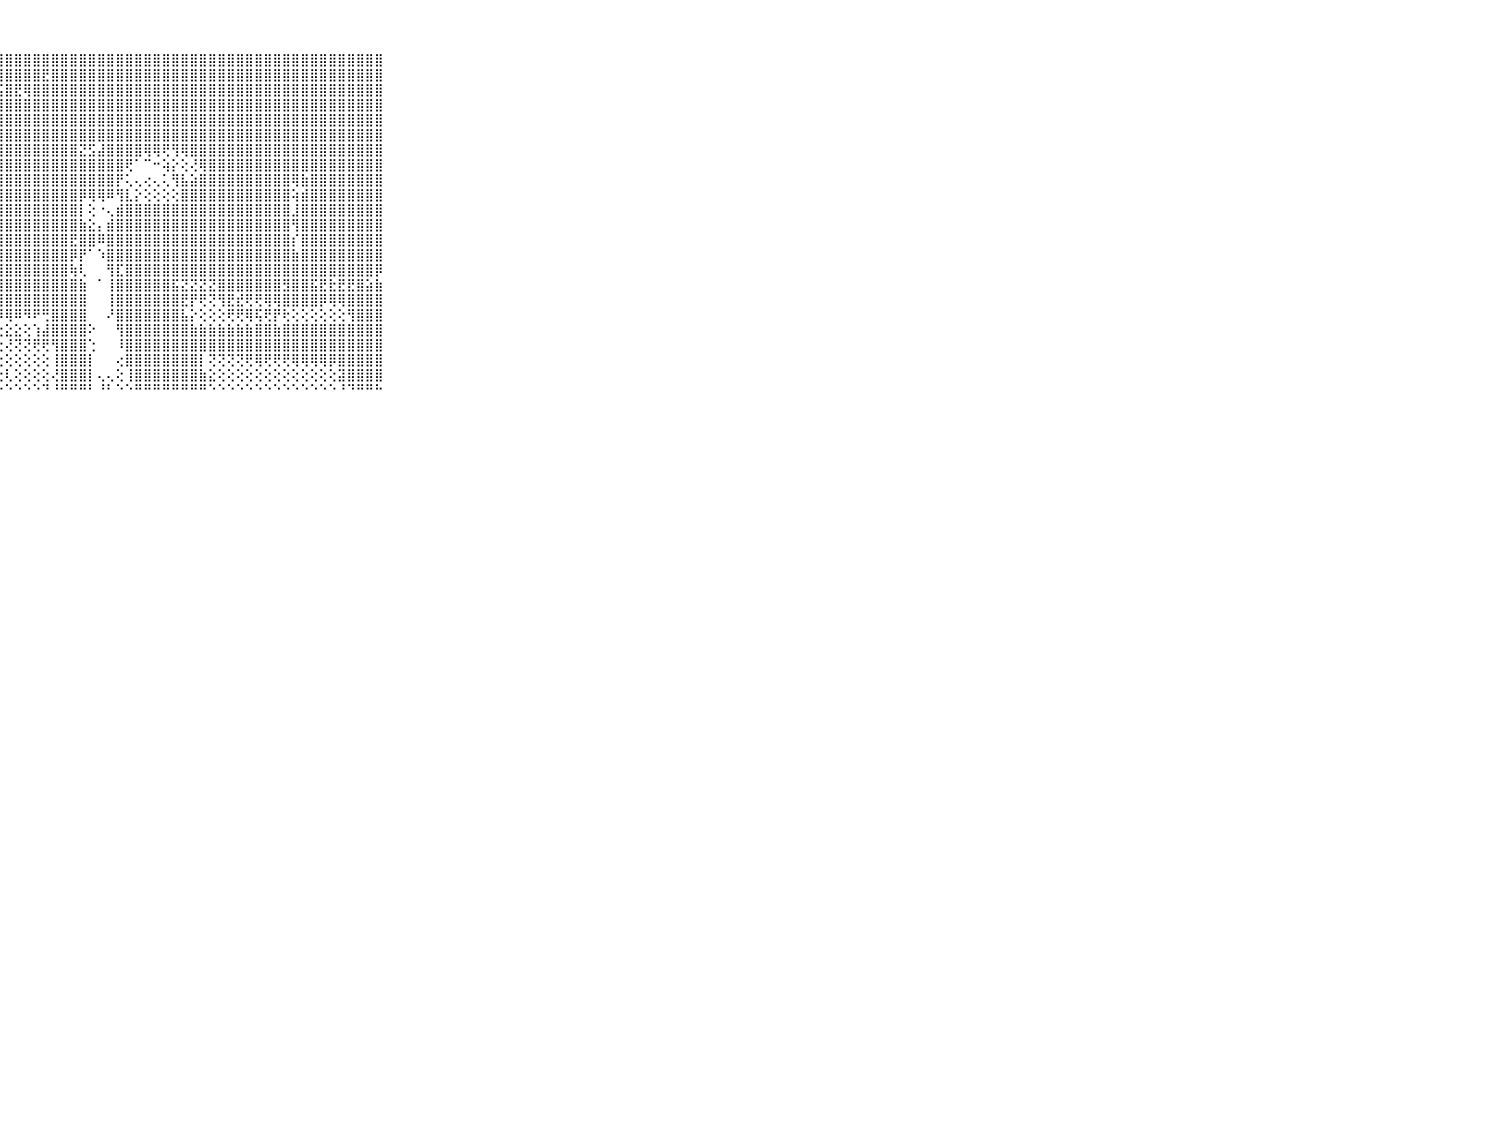

⠀⠀⠀⠀⠀⠀⠀⠀⠀⠀⠀⣻⣿⣿⣯⣿⣿⣿⣿⣿⣿⣿⣿⣿⣿⣿⣿⣿⣿⣿⣿⣿⣿⣿⣿⣿⣿⣿⣿⣿⣿⣿⣿⣿⣿⣿⣿⣿⣿⣿⣿⣿⣿⣿⣿⣿⣿⣿⣿⣿⣿⣿⣿⣿⣿⣿⣿⣿⣿⠀⠀⠀⠀⠀⠀⠀⠀⠀⠀⠀⠀
⠀⠀⠀⠀⠀⠀⠀⠀⠀⠀⠀⣵⣯⣻⣧⣿⣿⡿⣿⣿⣿⣿⣿⣿⣿⣿⣿⣿⣿⣿⣿⣿⣟⣿⣿⣿⣿⣿⣿⣿⣿⣿⣿⣿⣿⣿⣿⣿⣿⣿⣿⣿⣿⣿⣿⣿⣿⣿⣿⣿⣿⣿⣿⣿⣿⣿⣿⣿⣿⠀⠀⠀⠀⠀⠀⠀⠀⠀⠀⠀⠀
⠀⠀⠀⠀⠀⠀⠀⠀⠀⠀⠀⣿⣿⣿⣿⡿⢿⣿⣿⣿⣿⣿⣿⣿⣿⣿⣿⣯⣿⣟⢿⣿⣿⣿⣿⣿⣿⣿⣿⣿⣿⣿⣿⣿⣿⣿⣿⣿⣿⣿⣿⣿⣿⣿⣿⣿⣿⣿⣿⣿⣿⣿⣿⣿⣿⣿⣿⣿⣿⠀⠀⠀⠀⠀⠀⠀⠀⠀⠀⠀⠀
⠀⠀⠀⠀⠀⠀⠀⠀⠀⠀⠀⣿⣿⣿⣷⣿⣿⣿⣿⣿⣿⣿⣿⣿⣿⣿⣿⣿⣿⣿⣿⣿⣿⣿⣿⣿⣿⣿⣿⣿⣿⣿⣿⣿⣿⣿⣿⣿⣿⣿⣿⣿⣿⣿⣿⣿⣿⣿⣿⣿⣿⣿⣿⣿⣿⣿⣿⣿⣿⠀⠀⠀⠀⠀⠀⠀⠀⠀⠀⠀⠀
⠀⠀⠀⠀⠀⠀⠀⠀⠀⠀⠀⣿⣿⣿⣿⣿⣿⣿⣿⣿⣿⣿⣿⣿⣿⣿⣿⣿⣿⣿⣿⣿⣿⣿⣿⣿⣿⣿⣿⣿⣿⣿⣿⣿⣿⣿⣿⣿⣿⣿⣿⣿⣿⣿⣿⣿⣿⣿⣿⣿⣿⣿⣿⣿⣿⣿⣿⣿⣿⠀⠀⠀⠀⠀⠀⠀⠀⠀⠀⠀⠀
⠀⠀⠀⠀⠀⠀⠀⠀⠀⠀⠀⣿⣿⣿⣿⢿⢟⢏⢝⢝⢝⢟⢻⢿⣿⣿⣿⣿⣿⣿⣿⣿⣿⣿⣿⣿⣿⣿⣿⣿⣿⣿⣿⣿⣿⣿⣿⣿⣿⣿⣿⣿⣿⣿⣿⣿⣿⣿⣿⣿⣿⣿⣿⣿⣿⣿⣿⣿⣿⠀⠀⠀⠀⠀⠀⠀⠀⠀⠀⠀⠀
⠀⠀⠀⠀⠀⠀⠀⠀⠀⠀⠀⣿⡿⢯⢥⢥⢵⣥⣅⣉⢝⢳⢵⡕⢝⢿⣿⣿⣿⣿⣿⣿⣿⣿⣿⣿⣝⣫⣼⣿⣿⣿⣿⢿⢿⢟⢻⢿⣿⣿⣿⣿⣿⣿⣿⣿⣿⣿⣿⣿⣿⣿⣿⣿⣿⣿⣿⣿⣿⠀⠀⠀⠀⠀⠀⠀⠀⠀⠀⠀⠀
⠀⠀⠀⠀⠀⠀⠀⠀⠀⠀⠀⢏⢕⢕⢕⢕⢕⢕⢕⢕⢕⢕⢕⢝⢷⣕⢹⣿⣿⣿⣿⣿⣿⣿⣿⣿⣿⣿⣿⣿⣿⢟⠁⠉⠒⢵⡕⢕⢜⢿⣿⣿⣿⣿⣿⣿⣿⣿⣿⣿⣿⣿⣿⣿⣿⣿⣿⣿⣿⠀⠀⠀⠀⠀⠀⠀⠀⠀⠀⠀⠀
⠀⠀⠀⠀⠀⠀⠀⠀⠀⠀⠀⣷⣷⣷⣵⣵⣵⣕⣕⣕⡕⢕⢕⢕⢜⣿⣇⣹⣿⣿⣿⣿⣿⣿⣿⣿⣿⣿⣿⣿⡟⢅⢄⢔⢄⢅⢻⣧⣵⣿⣿⣿⣿⣿⣿⣿⣿⣿⣿⢿⣷⣿⣿⣿⣿⣿⣿⣿⣿⠀⠀⠀⠀⠀⠀⠀⠀⠀⠀⠀⠀
⠀⠀⠀⠀⠀⠀⠀⠀⠀⠀⠀⣿⣿⣿⣿⣿⣿⣿⣿⣿⣿⣿⣿⣿⣷⣿⣷⢸⣿⣿⣿⣿⣿⣿⣿⣿⡿⢿⢿⠿⢻⣇⡕⢕⢕⢕⢕⣿⣿⣿⣿⣿⣿⣿⣿⣿⣿⣿⣿⢵⣾⣿⣿⣿⣿⣿⣿⣿⣿⠀⠀⠀⠀⠀⠀⠀⠀⠀⠀⠀⠀
⠀⠀⠀⠀⠀⠀⠀⠀⠀⠀⠀⣿⣿⣿⣿⣿⣿⣿⣿⣿⣿⣿⣿⣿⣿⣿⣿⢸⣿⣿⣿⣿⣿⣿⣿⣿⡇⢕⠐⢄⣾⣿⣿⣿⣿⣿⣿⣿⣿⣿⣿⣿⣿⣿⣿⣿⣿⣿⣿⣸⣿⣿⣿⣿⣿⣿⣿⣿⣿⠀⠀⠀⠀⠀⠀⠀⠀⠀⠀⠀⠀
⠀⠀⠀⠀⠀⠀⠀⠀⠀⠀⠀⣿⣿⣿⣿⣿⣿⣿⣿⣿⣿⣿⣿⣿⣿⣿⣿⢼⣿⣿⣿⣿⣿⣿⣿⣿⣷⣕⡄⣾⣿⣿⣿⣿⣿⣿⣿⣿⣿⣿⣿⣿⣿⣿⣿⣿⣿⣿⣿⢻⣿⣿⣿⣿⣿⣿⣿⣿⣿⠀⠀⠀⠀⠀⠀⠀⠀⠀⠀⠀⠀
⠀⠀⠀⠀⠀⠀⠀⠀⠀⠀⠀⣿⣿⣿⣿⣿⣿⣿⣿⣿⣿⣿⣿⣿⣿⣿⡏⢼⣿⣿⣿⣿⣿⣿⣿⣟⣿⣿⠿⣿⣿⣿⣿⣿⣿⣿⣿⣿⣿⣿⣿⣿⣿⣿⣿⣿⣿⣿⣿⡎⣿⣿⣿⣿⣿⣿⣿⣿⣿⠀⠀⠀⠀⠀⠀⠀⠀⠀⠀⠀⠀
⠀⠀⠀⠀⠀⠀⠀⠀⠀⠀⠀⣿⣿⣿⣿⣿⣿⣿⣿⣿⣿⣿⣿⣿⣿⣿⣕⢺⣿⣿⣿⣿⣿⣿⣿⡿⡟⠁⠱⣿⣿⣿⣿⣿⣿⣿⣿⣿⣿⣿⣿⣿⣿⣿⣿⣿⣿⣿⣿⣷⣿⣿⣿⣿⣿⣿⣿⣿⣿⠀⠀⠀⠀⠀⠀⠀⠀⠀⠀⠀⠀
⠀⠀⠀⠀⠀⠀⠀⠀⠀⠀⠀⣿⣿⣿⣿⣿⣿⣿⣿⣿⣿⣿⣿⣿⣿⣿⣇⢸⣿⣿⣿⣿⣿⣿⣿⢷⢇⠀⠀⢻⣏⣿⣿⣿⣿⣿⣿⣿⣿⣿⣿⣿⣿⣿⣿⣿⣿⣿⣿⣿⣿⣿⣿⣿⣿⣿⣿⣿⡿⠀⠀⠀⠀⠀⠀⠀⠀⠀⠀⠀⠀
⠀⠀⠀⠀⠀⠀⠀⠀⠀⠀⠀⣿⣿⣿⣿⣿⣿⣿⣿⣿⣿⣿⣿⣿⣿⣿⣿⢸⣿⣿⣿⣿⣿⣿⣿⣿⣷⠀⠁⢸⣿⣿⣿⣿⣿⣿⣯⣝⣝⣝⣝⣿⣿⣿⣿⣿⣿⣿⣻⣿⣿⣯⣟⣗⣟⣟⣿⣵⣷⠀⠀⠀⠀⠀⠀⠀⠀⠀⠀⠀⠀
⠀⠀⠀⠀⠀⠀⠀⠀⠀⠀⠀⣿⣿⣿⣿⣿⣿⣿⣿⣿⣿⣿⣿⣿⣿⣿⢟⢸⣿⣿⣿⣿⣿⣿⣿⣿⣿⠀⠀⢸⣿⣿⣿⣿⣿⣿⣿⣟⡟⢟⢝⢻⣟⣞⢟⢟⢿⢿⣿⣿⣿⣿⡿⢿⢿⣿⣿⣿⣿⠀⠀⠀⠀⠀⠀⠀⠀⠀⠀⠀⠀
⠀⠀⠀⠀⠀⠀⠀⠀⠀⠀⠀⣿⣿⣿⣿⣷⣷⣷⣾⣿⣿⣿⣯⣝⣽⣵⣵⡼⢿⠿⠻⠟⢛⣿⣿⣿⣿⠀⠀⠜⣿⣿⣿⣿⣿⣿⣿⣧⡕⢕⢕⢕⢟⢟⢿⢯⢟⡟⢗⢕⢕⢕⢕⢕⢕⢻⣿⣿⣿⠀⠀⠀⠀⠀⠀⠀⠀⠀⠀⠀⠀
⠀⠀⠀⠀⠀⠀⠀⠀⠀⠀⠀⣿⣿⡿⢿⠿⠿⢟⢟⢛⢏⢝⢍⣝⣕⢴⢔⢕⣕⣕⢕⢱⣼⣿⣿⣿⣿⠕⠀⠀⢻⣿⣿⣿⣿⣿⣿⣿⣷⣷⣷⣷⣷⣷⣷⣿⣿⣷⣿⣿⣿⣿⣿⣿⣿⣿⣿⣿⣿⠀⠀⠀⠀⠀⠀⠀⠀⠀⠀⠀⠀
⠀⠀⠀⠀⠀⠀⠀⠀⠀⠀⠀⢄⢔⢔⢕⢕⢕⢕⢕⢕⢕⢕⢗⢇⢕⢜⢕⢕⢜⢝⢝⢟⢟⢻⣿⣿⣿⢑⠀⠀⠸⣿⣿⣿⣿⣿⣿⣿⣿⣿⣿⣿⣿⣿⣿⣿⣿⣿⣿⣿⣿⣿⣿⣿⣿⣿⣿⣿⣿⠀⠀⠀⠀⠀⠀⠀⠀⠀⠀⠀⠀
⠀⠀⠀⠀⠀⠀⠀⠀⠀⠀⠀⢕⢕⢕⢕⢕⢕⢕⢕⢕⢕⢕⢕⢕⢕⢕⢕⢕⢕⢕⢕⢕⢕⢸⣿⣿⣿⡇⠀⠀⢔⣿⣿⣿⣿⣿⣿⣿⣿⡇⢝⢝⢝⢝⢟⢿⢟⢟⢟⢿⢿⢿⢿⡿⣿⣿⣿⣿⣿⠀⠀⠀⠀⠀⠀⠀⠀⠀⠀⠀⠀
⠀⠀⠀⠀⠀⠀⠀⠀⠀⠀⠀⢕⢕⢕⢕⢕⢕⢕⢕⢕⢕⢕⢕⢕⢕⢕⢵⢕⢇⢕⢕⢕⢕⢜⣿⣿⣿⡇⢄⢄⢕⢸⣿⣿⣿⣿⣿⣿⣿⣷⣕⢕⢕⢕⢕⢕⢕⢕⢕⢕⢕⢕⢕⢕⣽⣿⣿⣿⣿⠀⠀⠀⠀⠀⠀⠀⠀⠀⠀⠀⠀
⠀⠀⠀⠀⠀⠀⠀⠀⠀⠀⠀⠑⠑⠑⠑⠑⠑⠑⠑⠑⠑⠑⠑⠑⠑⠑⠑⠑⠑⠑⠑⠑⠙⠘⠛⠛⠛⠃⠘⠃⠑⠑⠛⠛⠛⠛⠛⠛⠛⠛⠑⠑⠑⠑⠑⠑⠑⠑⠑⠑⠑⠑⠑⠑⠘⠙⠛⠛⠓⠀⠀⠀⠀⠀⠀⠀⠀⠀⠀⠀⠀